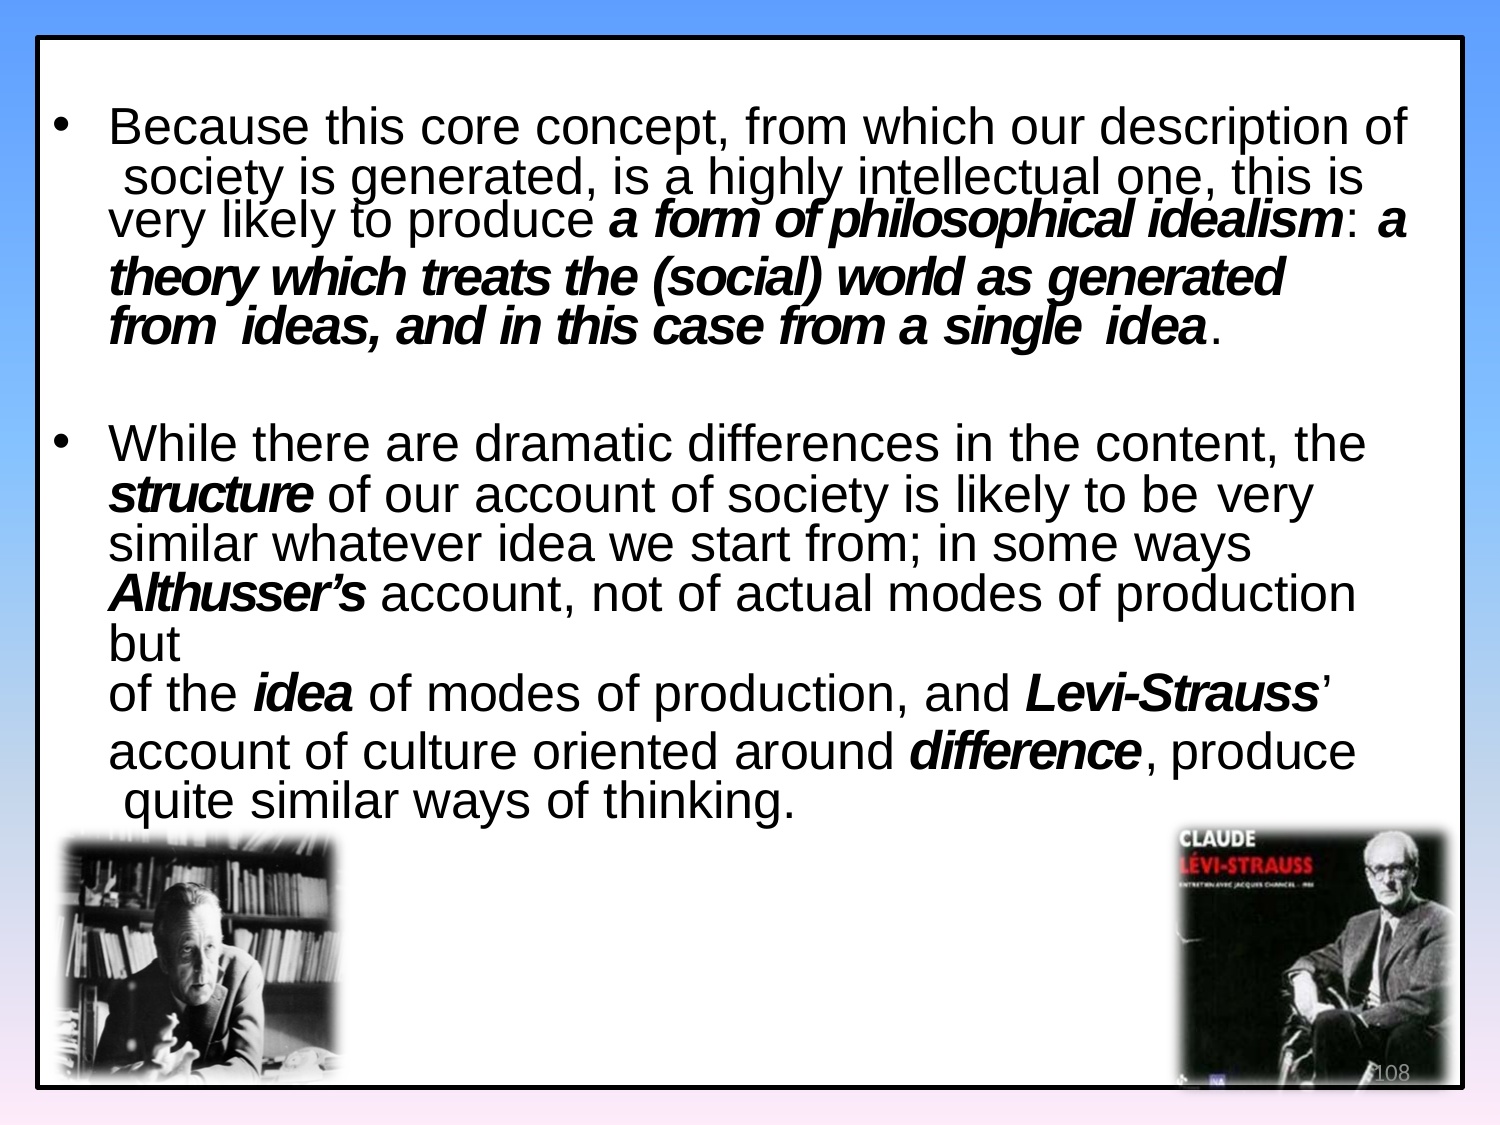

Because this core concept, from which our description of  society is generated, is a highly intellectual one, this is
very likely to produce a form of philosophical idealism: a
theory which treats the (social) world as generated from  ideas, and in this case from a single idea.
While there are dramatic differences in the content, the
structure of our account of society is likely to be very
similar whatever idea we start from; in some ways
Althusser’s account, not of actual modes of production but
of the idea of modes of production, and Levi-Strauss’
account of culture oriented around difference, produce  quite similar ways of thinking.

108